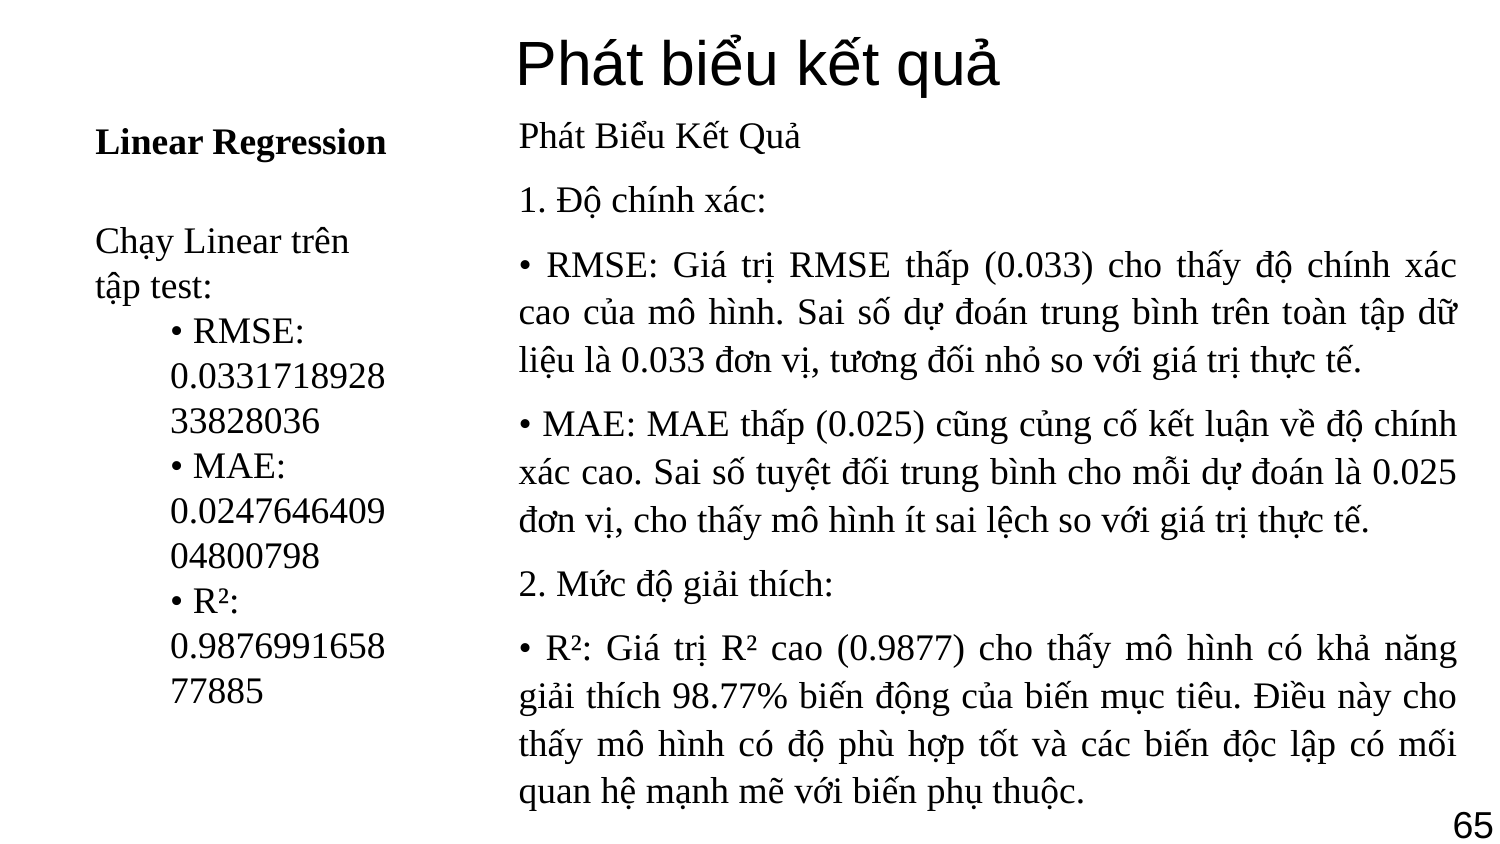

# Phát biểu kết quả
Phát Biểu Kết Quả
1. Độ chính xác:
• RMSE: Giá trị RMSE thấp (0.033) cho thấy độ chính xác cao của mô hình. Sai số dự đoán trung bình trên toàn tập dữ liệu là 0.033 đơn vị, tương đối nhỏ so với giá trị thực tế.
• MAE: MAE thấp (0.025) cũng củng cố kết luận về độ chính xác cao. Sai số tuyệt đối trung bình cho mỗi dự đoán là 0.025 đơn vị, cho thấy mô hình ít sai lệch so với giá trị thực tế.
2. Mức độ giải thích:
• R²: Giá trị R² cao (0.9877) cho thấy mô hình có khả năng giải thích 98.77% biến động của biến mục tiêu. Điều này cho thấy mô hình có độ phù hợp tốt và các biến độc lập có mối quan hệ mạnh mẽ với biến phụ thuộc.
Linear Regression
Chạy Linear trên tập test:
• RMSE: 0.033171892833828036
• MAE: 0.024764640904800798
• R²: 0.987699165877885

65